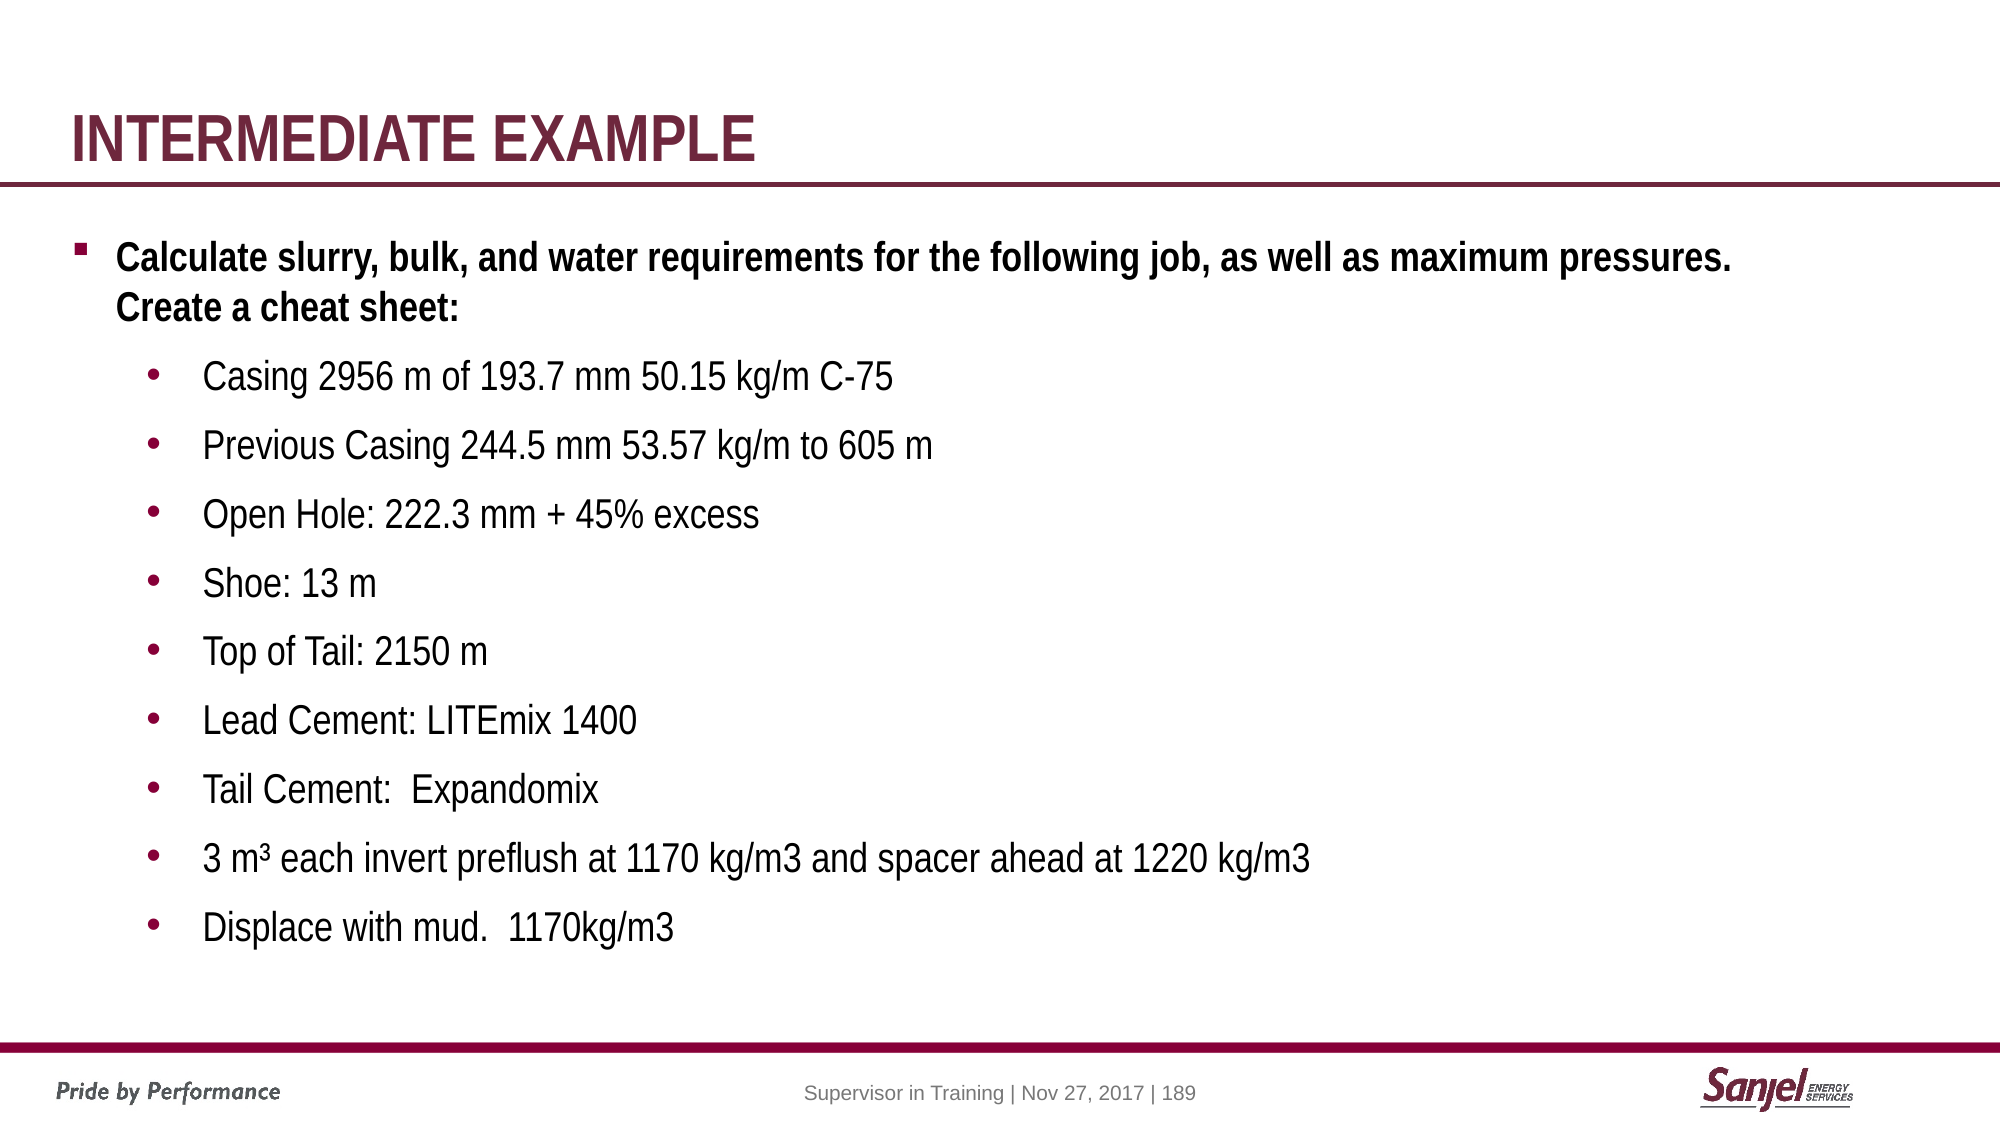

# Intermediate Example
Calculate slurry, bulk, and water requirements for the following job, as well as maximum pressures.  Create a cheat sheet:
Casing 2956 m of 193.7 mm 50.15 kg/m C-75
Previous Casing 244.5 mm 53.57 kg/m to 605 m
Open Hole: 222.3 mm + 45% excess
Shoe: 13 m
Top of Tail: 2150 m
Lead Cement: LITEmix 1400
Tail Cement:  Expandomix
3 m³ each invert preflush at 1170 kg/m3 and spacer ahead at 1220 kg/m3
Displace with mud.  1170kg/m3